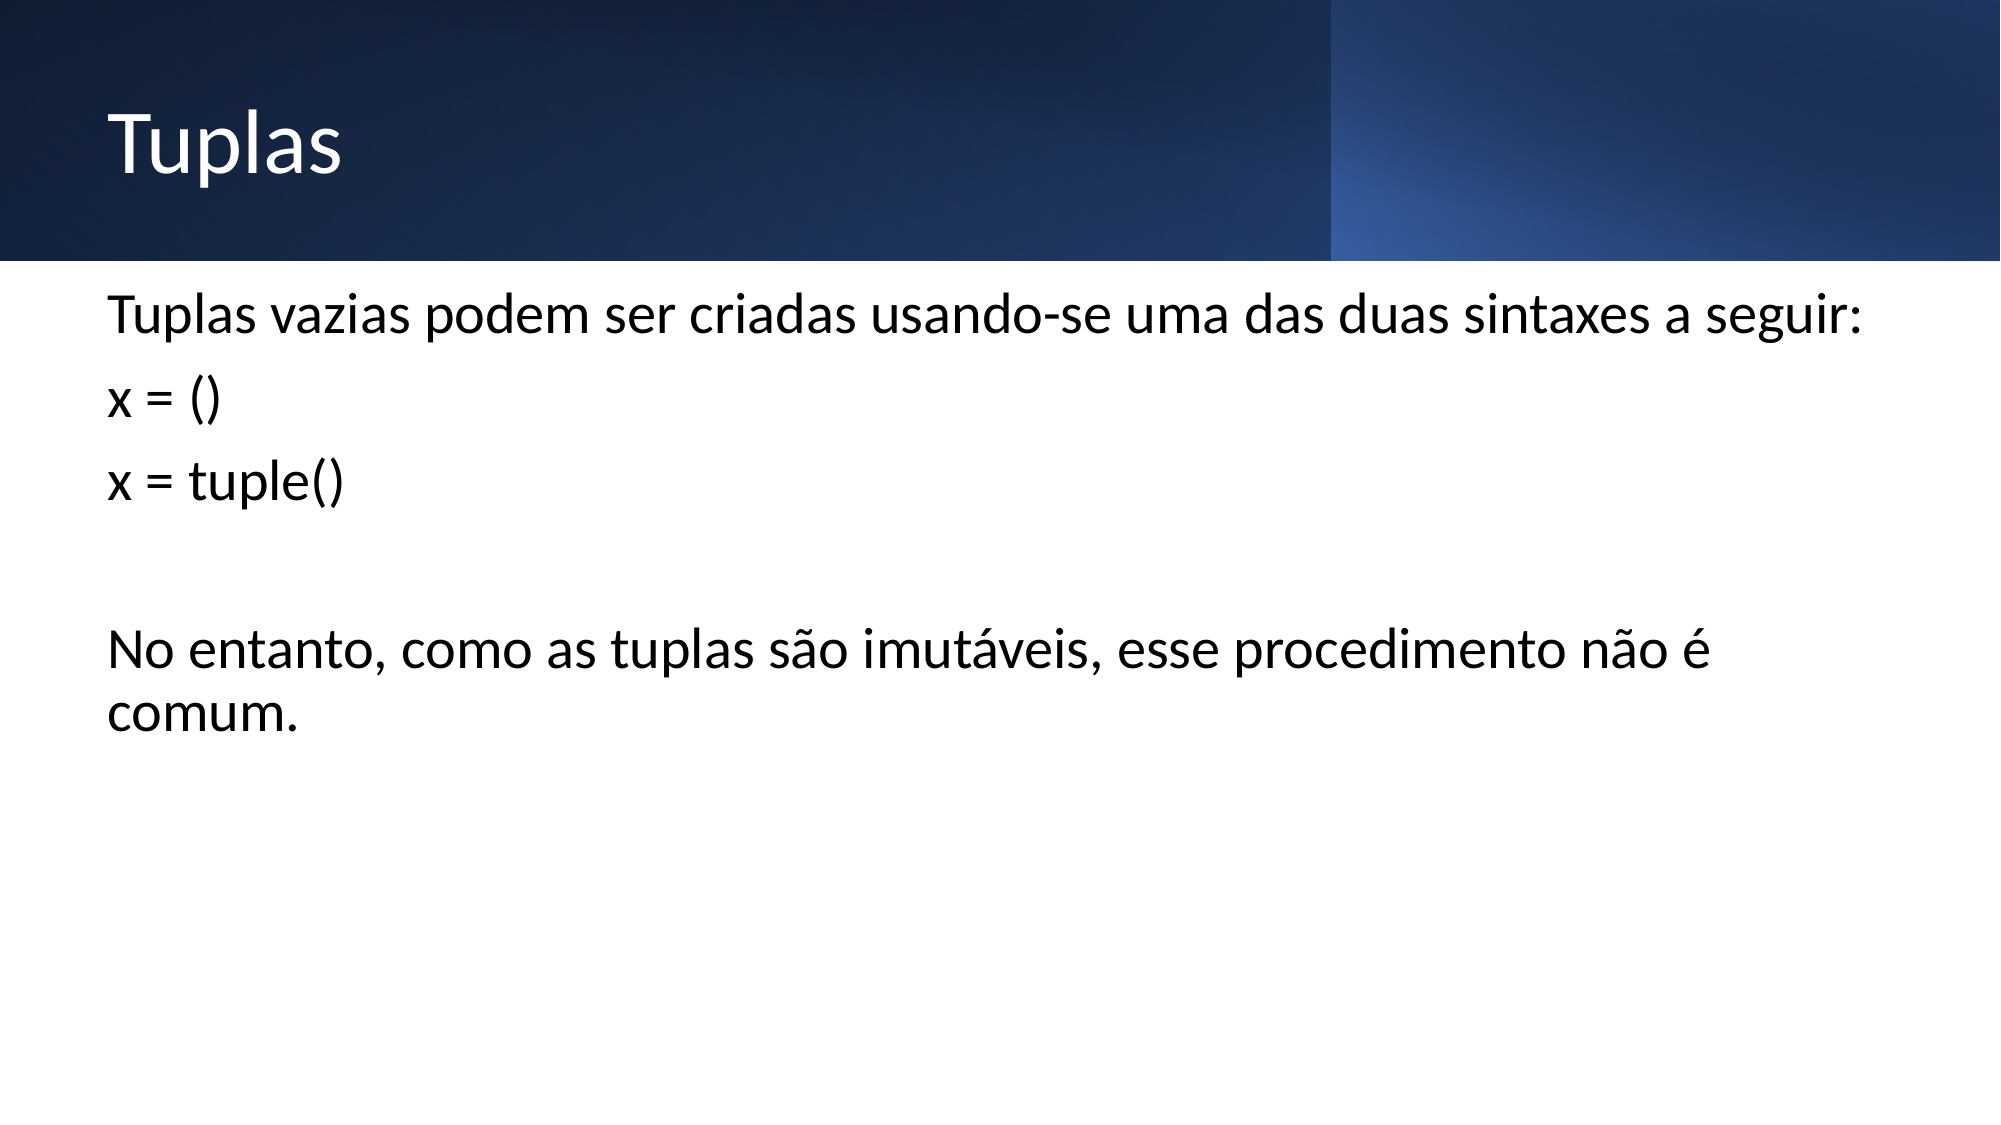

# Tuplas
Tuplas vazias podem ser criadas usando-se uma das duas sintaxes a seguir:
x = ()
x = tuple()

No entanto, como as tuplas são imutáveis, esse procedimento não é comum.